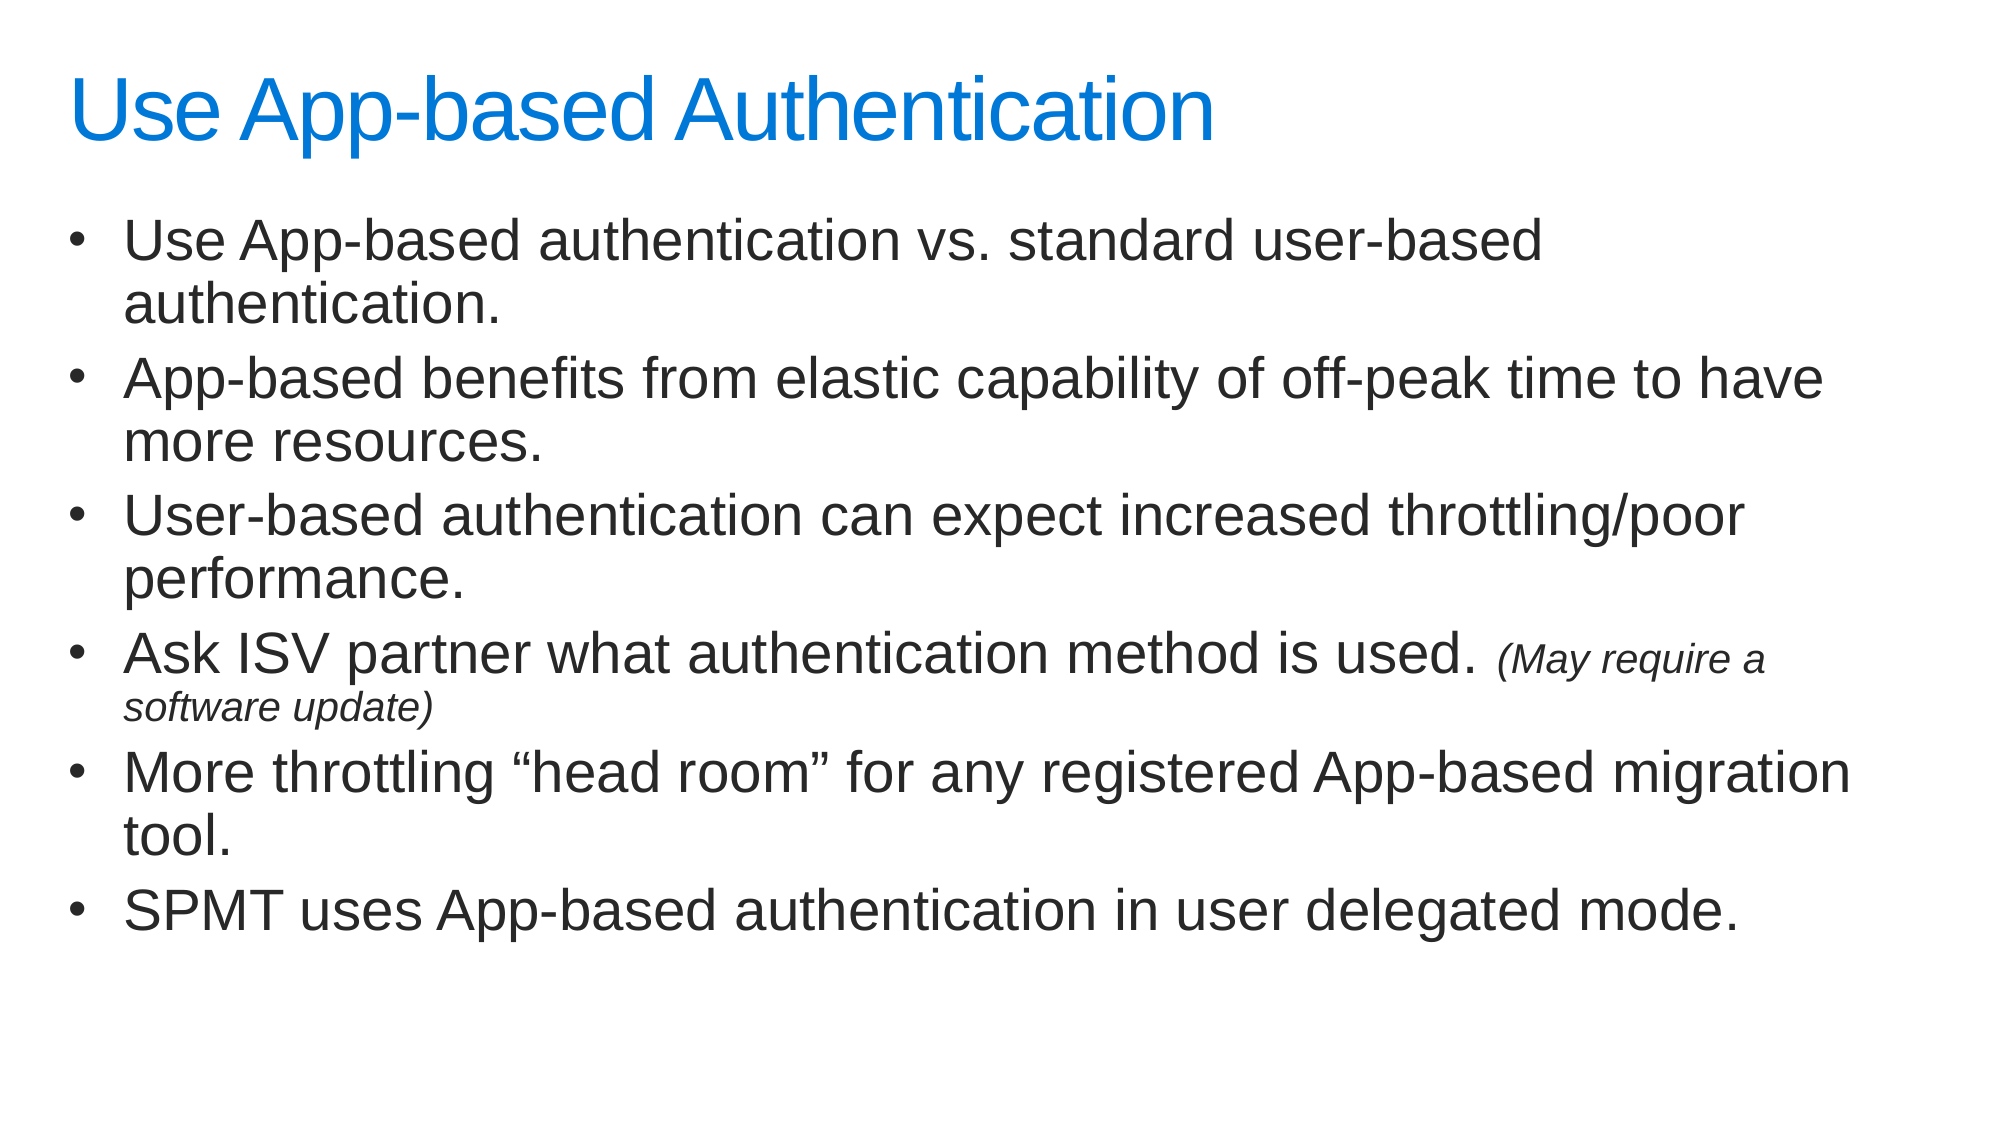

# Use App-based Authentication
Use App-based authentication vs. standard user-based authentication.
App-based benefits from elastic capability of off-peak time to have more resources.
User-based authentication can expect increased throttling/poor performance.
Ask ISV partner what authentication method is used. (May require a software update)
More throttling “head room” for any registered App-based migration tool.
SPMT uses App-based authentication in user delegated mode.